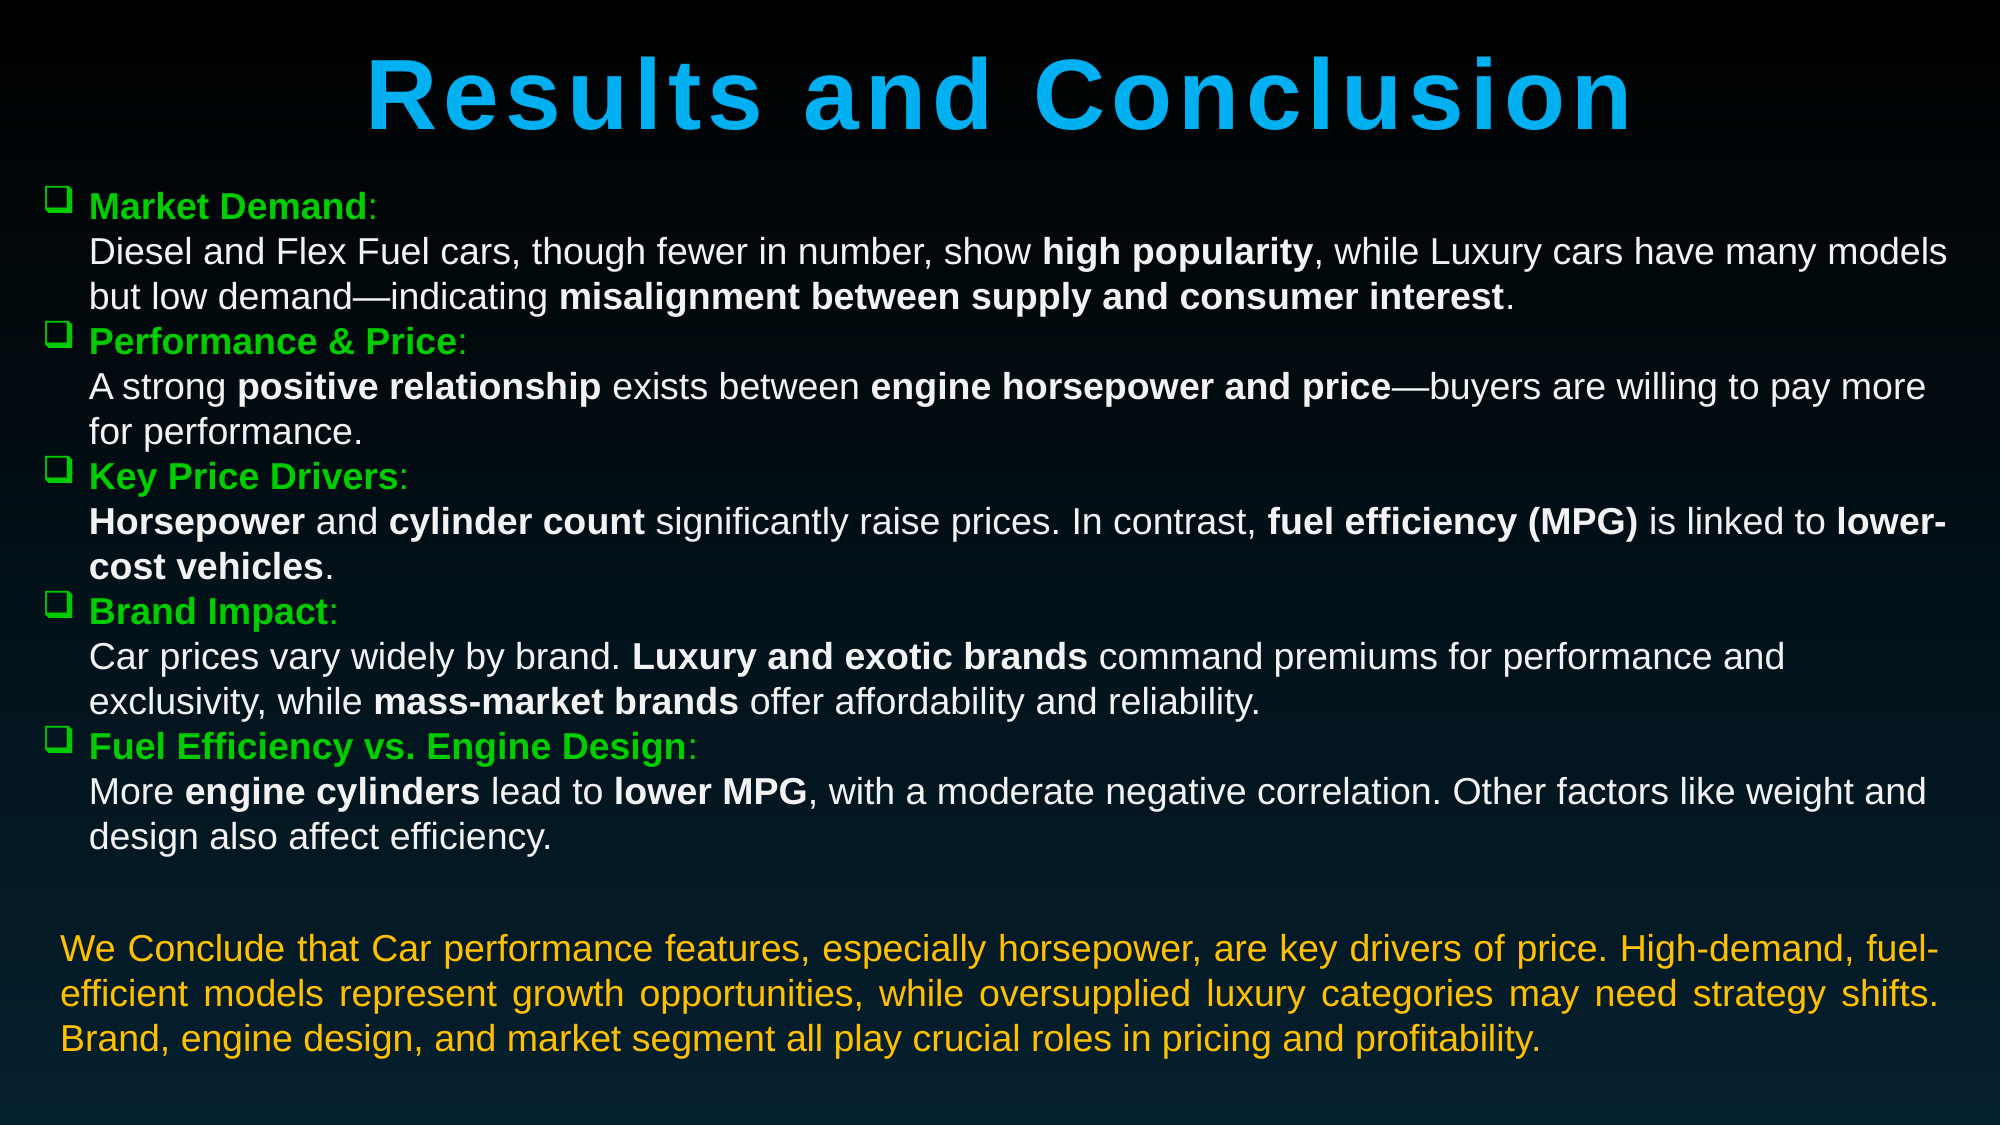

Results and Conclusion
Market Demand:
Diesel and Flex Fuel cars, though fewer in number, show high popularity, while Luxury cars have many models but low demand—indicating misalignment between supply and consumer interest.
Performance & Price:
A strong positive relationship exists between engine horsepower and price—buyers are willing to pay more for performance.
Key Price Drivers:
Horsepower and cylinder count significantly raise prices. In contrast, fuel efficiency (MPG) is linked to lower-cost vehicles.
Brand Impact:
Car prices vary widely by brand. Luxury and exotic brands command premiums for performance and exclusivity, while mass-market brands offer affordability and reliability.
Fuel Efficiency vs. Engine Design:
More engine cylinders lead to lower MPG, with a moderate negative correlation. Other factors like weight and design also affect efficiency.
We Conclude that Car performance features, especially horsepower, are key drivers of price. High-demand, fuel-efficient models represent growth opportunities, while oversupplied luxury categories may need strategy shifts. Brand, engine design, and market segment all play crucial roles in pricing and profitability.